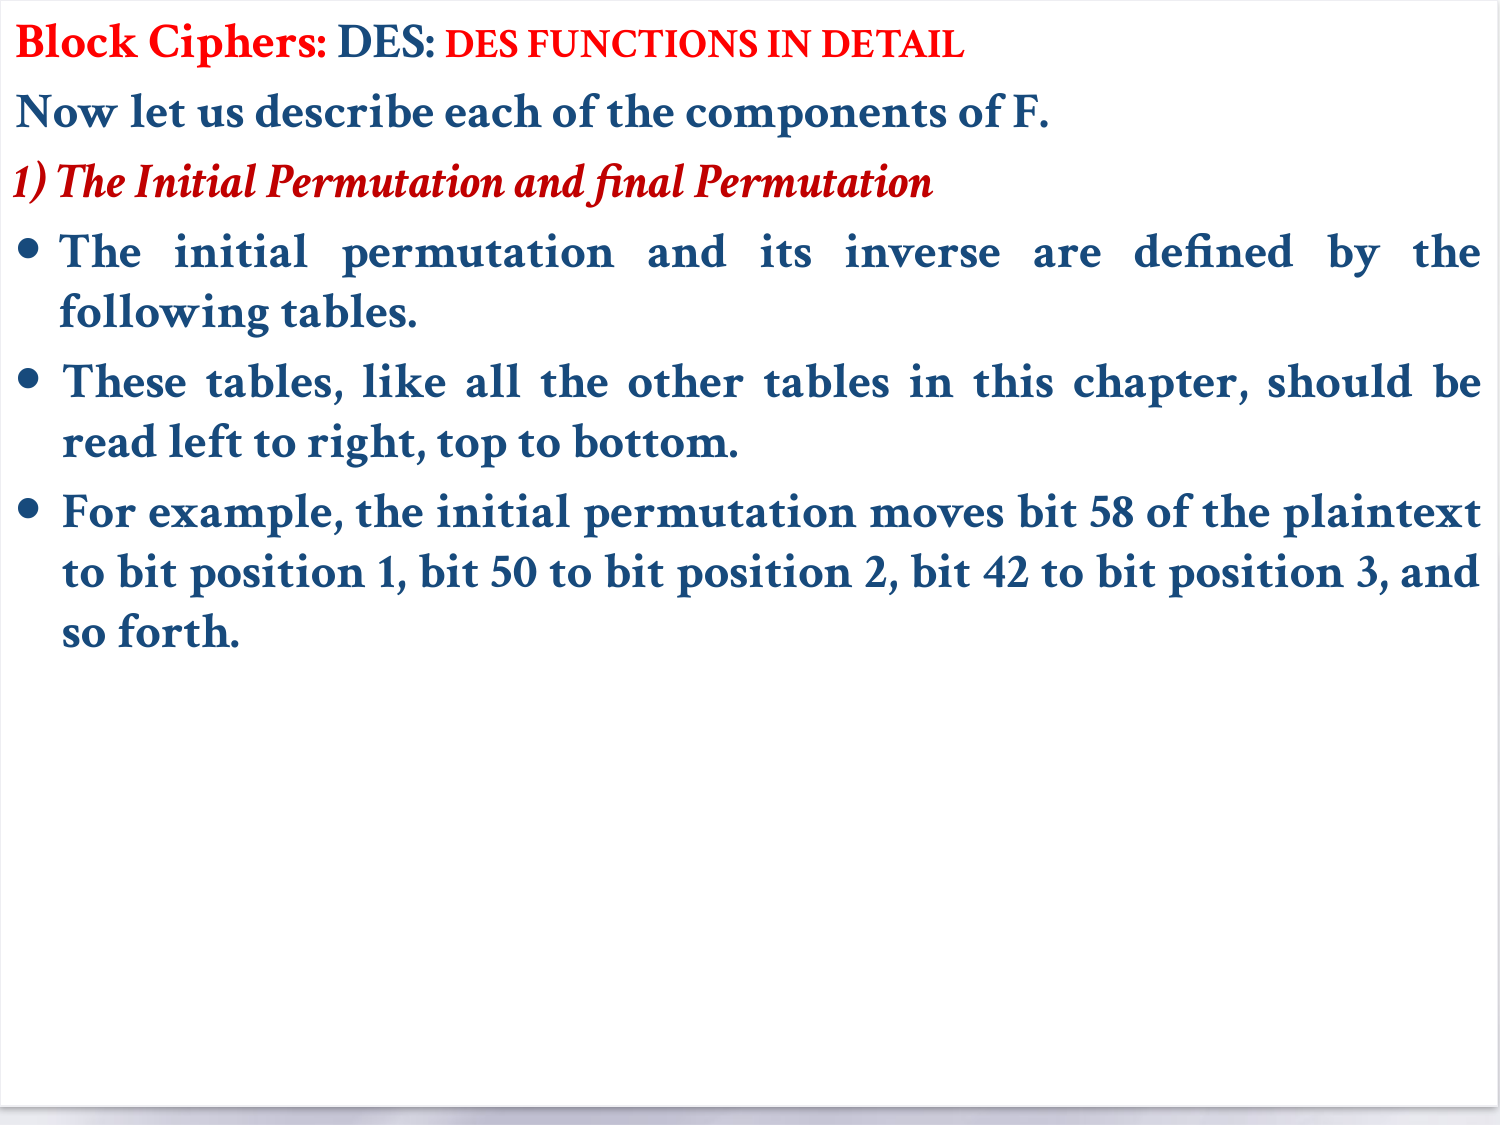

Block Ciphers: DES: DES FUNCTIONS IN DETAIL
Now let us describe each of the components of F.
1) The Initial Permutation and final Permutation
The initial permutation and its inverse are defined by the following tables.
These tables, like all the other tables in this chapter, should be read left to right, top to bottom.
For example, the initial permutation moves bit 58 of the plaintext to bit position 1, bit 50 to bit position 2, bit 42 to bit position 3, and so forth.